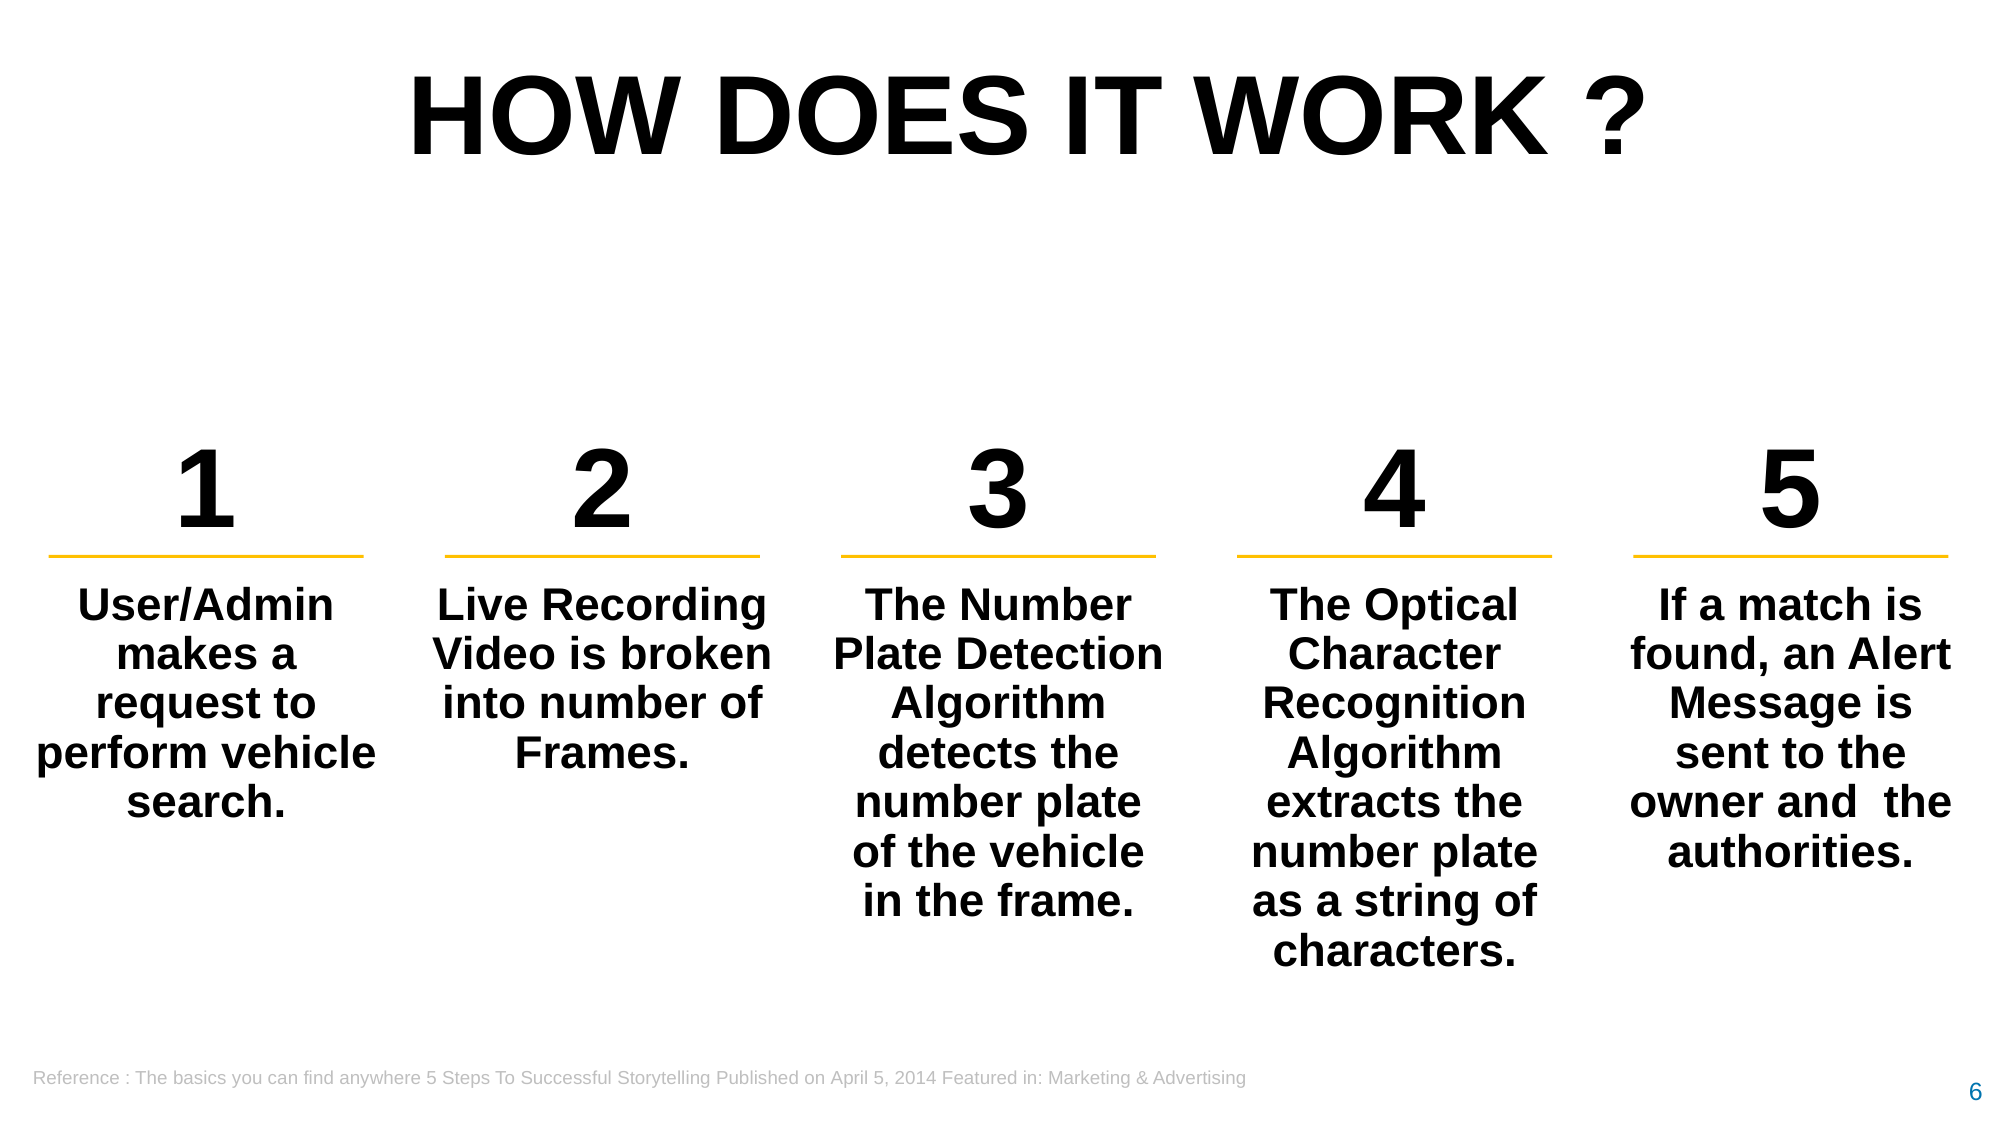

HOW DOES IT WORK ?

1
2
3
4
5
User/Admin makes a request to perform vehicle search.
Live Recording Video is broken into number of Frames.
The Number Plate Detection Algorithm detects the number plate of the vehicle in the frame.

The Optical Character Recognition Algorithm extracts the number plate as a string of characters.

If a match is found, an Alert Message is sent to the owner and  the authorities.
Reference : The basics you can find anywhere 5 Steps To Successful Storytelling Published on April 5, 2014 Featured in: Marketing & Advertising
6